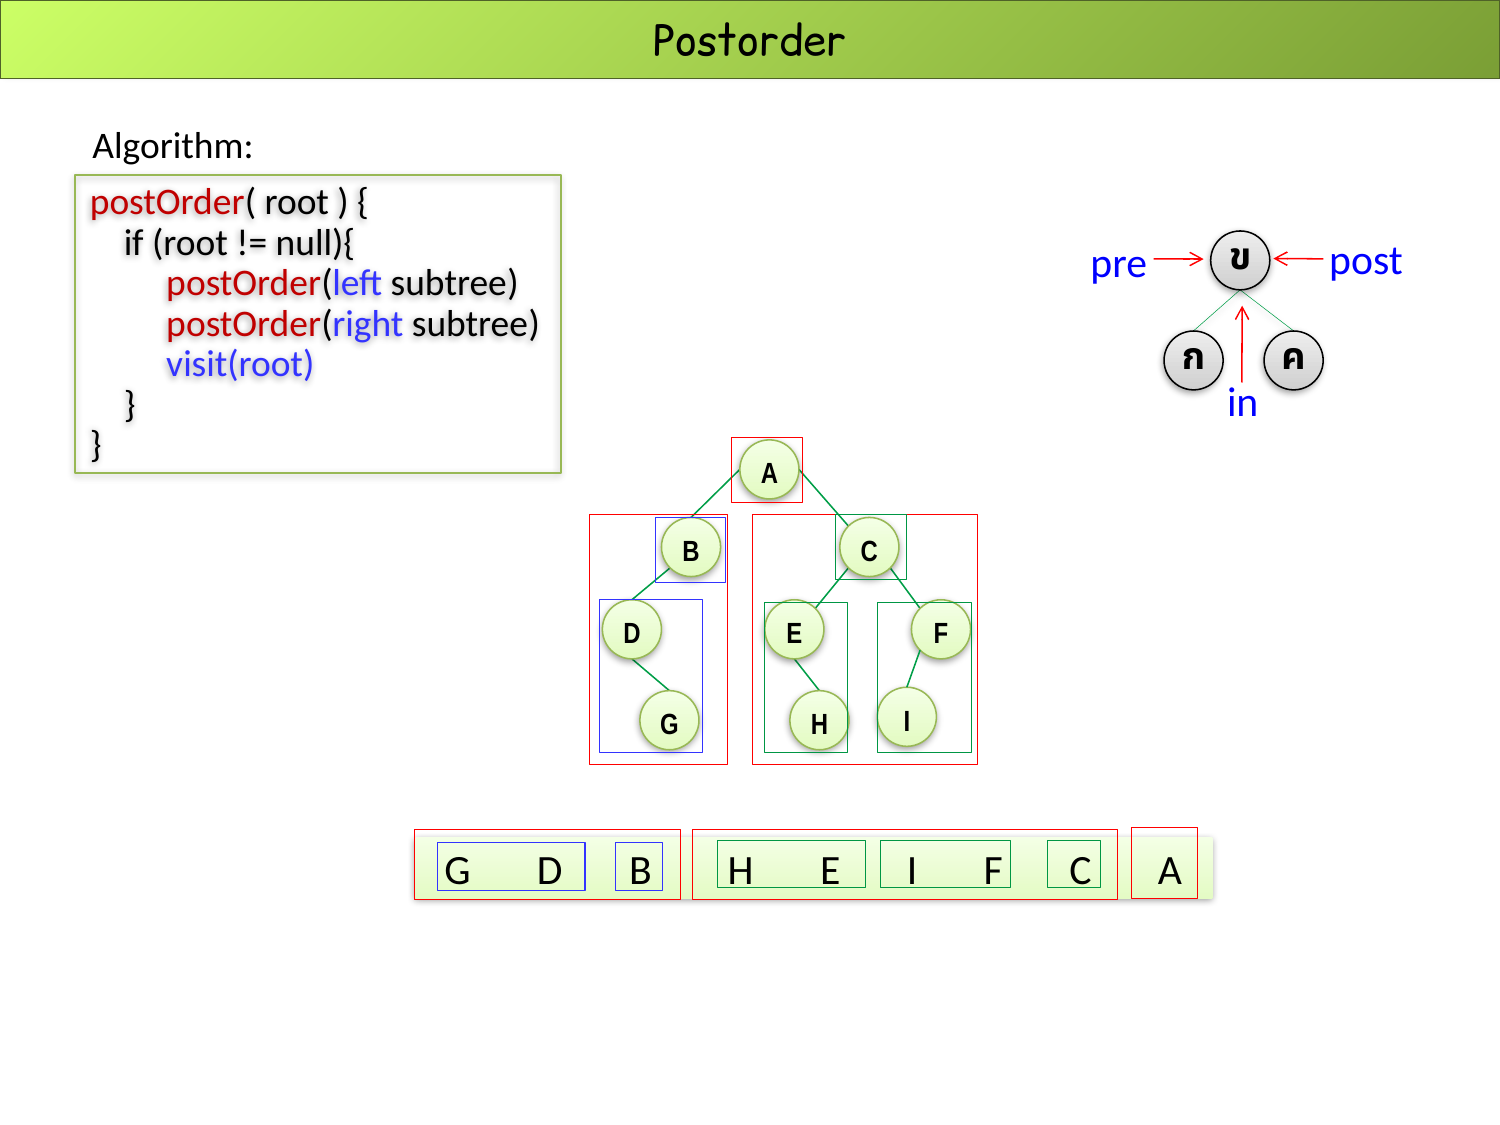

# Postorder
Algorithm:
postOrder( root ) {
    if (root != null){
         postOrder(left subtree)
         postOrder(right subtree)
         visit(root)
    }
}
post
pre
ข
ก
ค
in

A
B
C
D
E
F
I
G
H

G       D       B        H       E       I       F       C       A